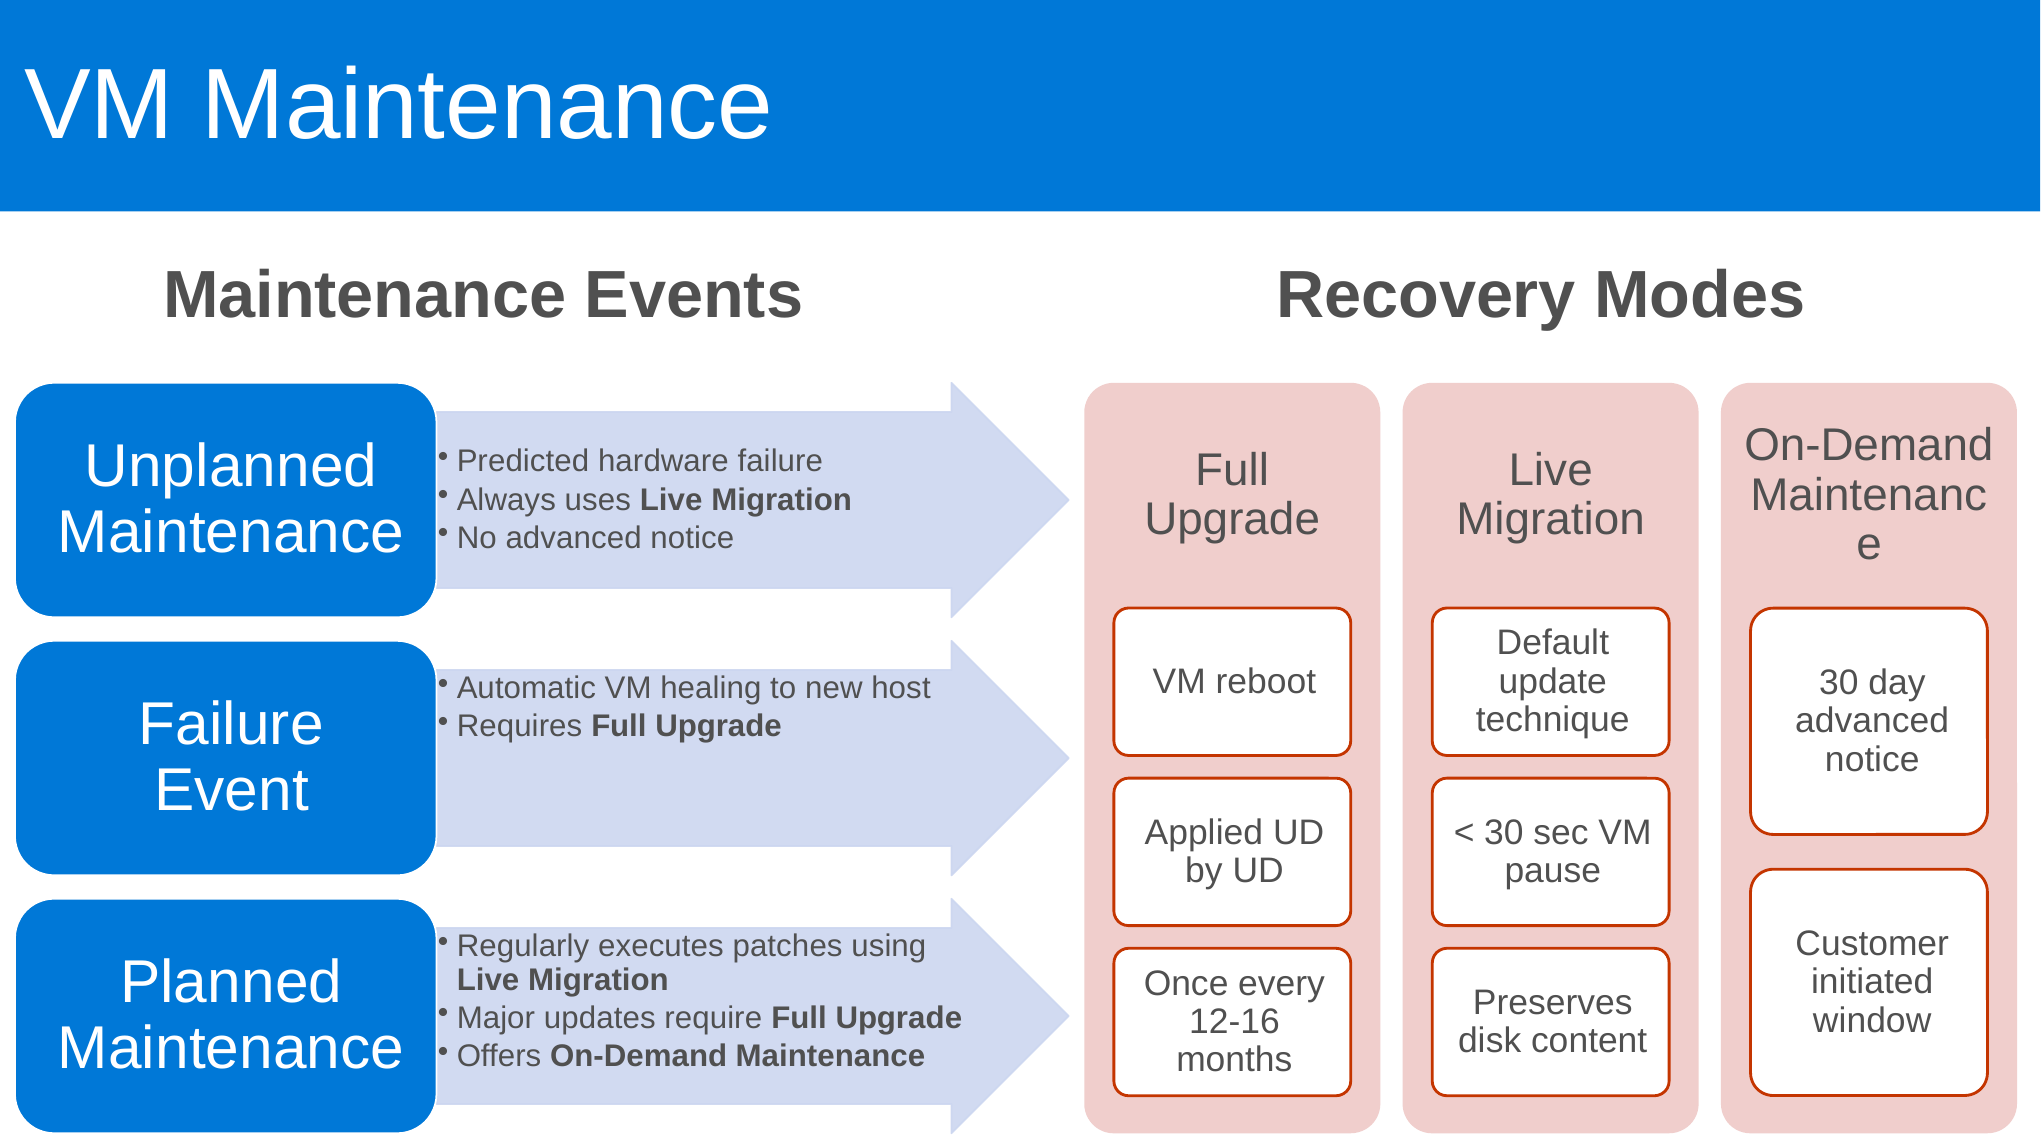

VM Maintenance
Maintenance Events
Recovery Modes
Predicted hardware failure
Always uses Live Migration
No advanced notice
Unplanned Maintenance
Automatic VM healing to new host
Requires Full Upgrade
Failure Event
Regularly executes patches using Live Migration
Major updates require Full Upgrade
Offers On-Demand Maintenance
Planned Maintenance
Full Upgrade
VM reboot
Applied UD by UD
Once every 12-16 months
Live Migration
Default update technique
< 30 sec VM pause
Preserves disk content
On-Demand Maintenance
30 day advanced notice
Customer initiated window